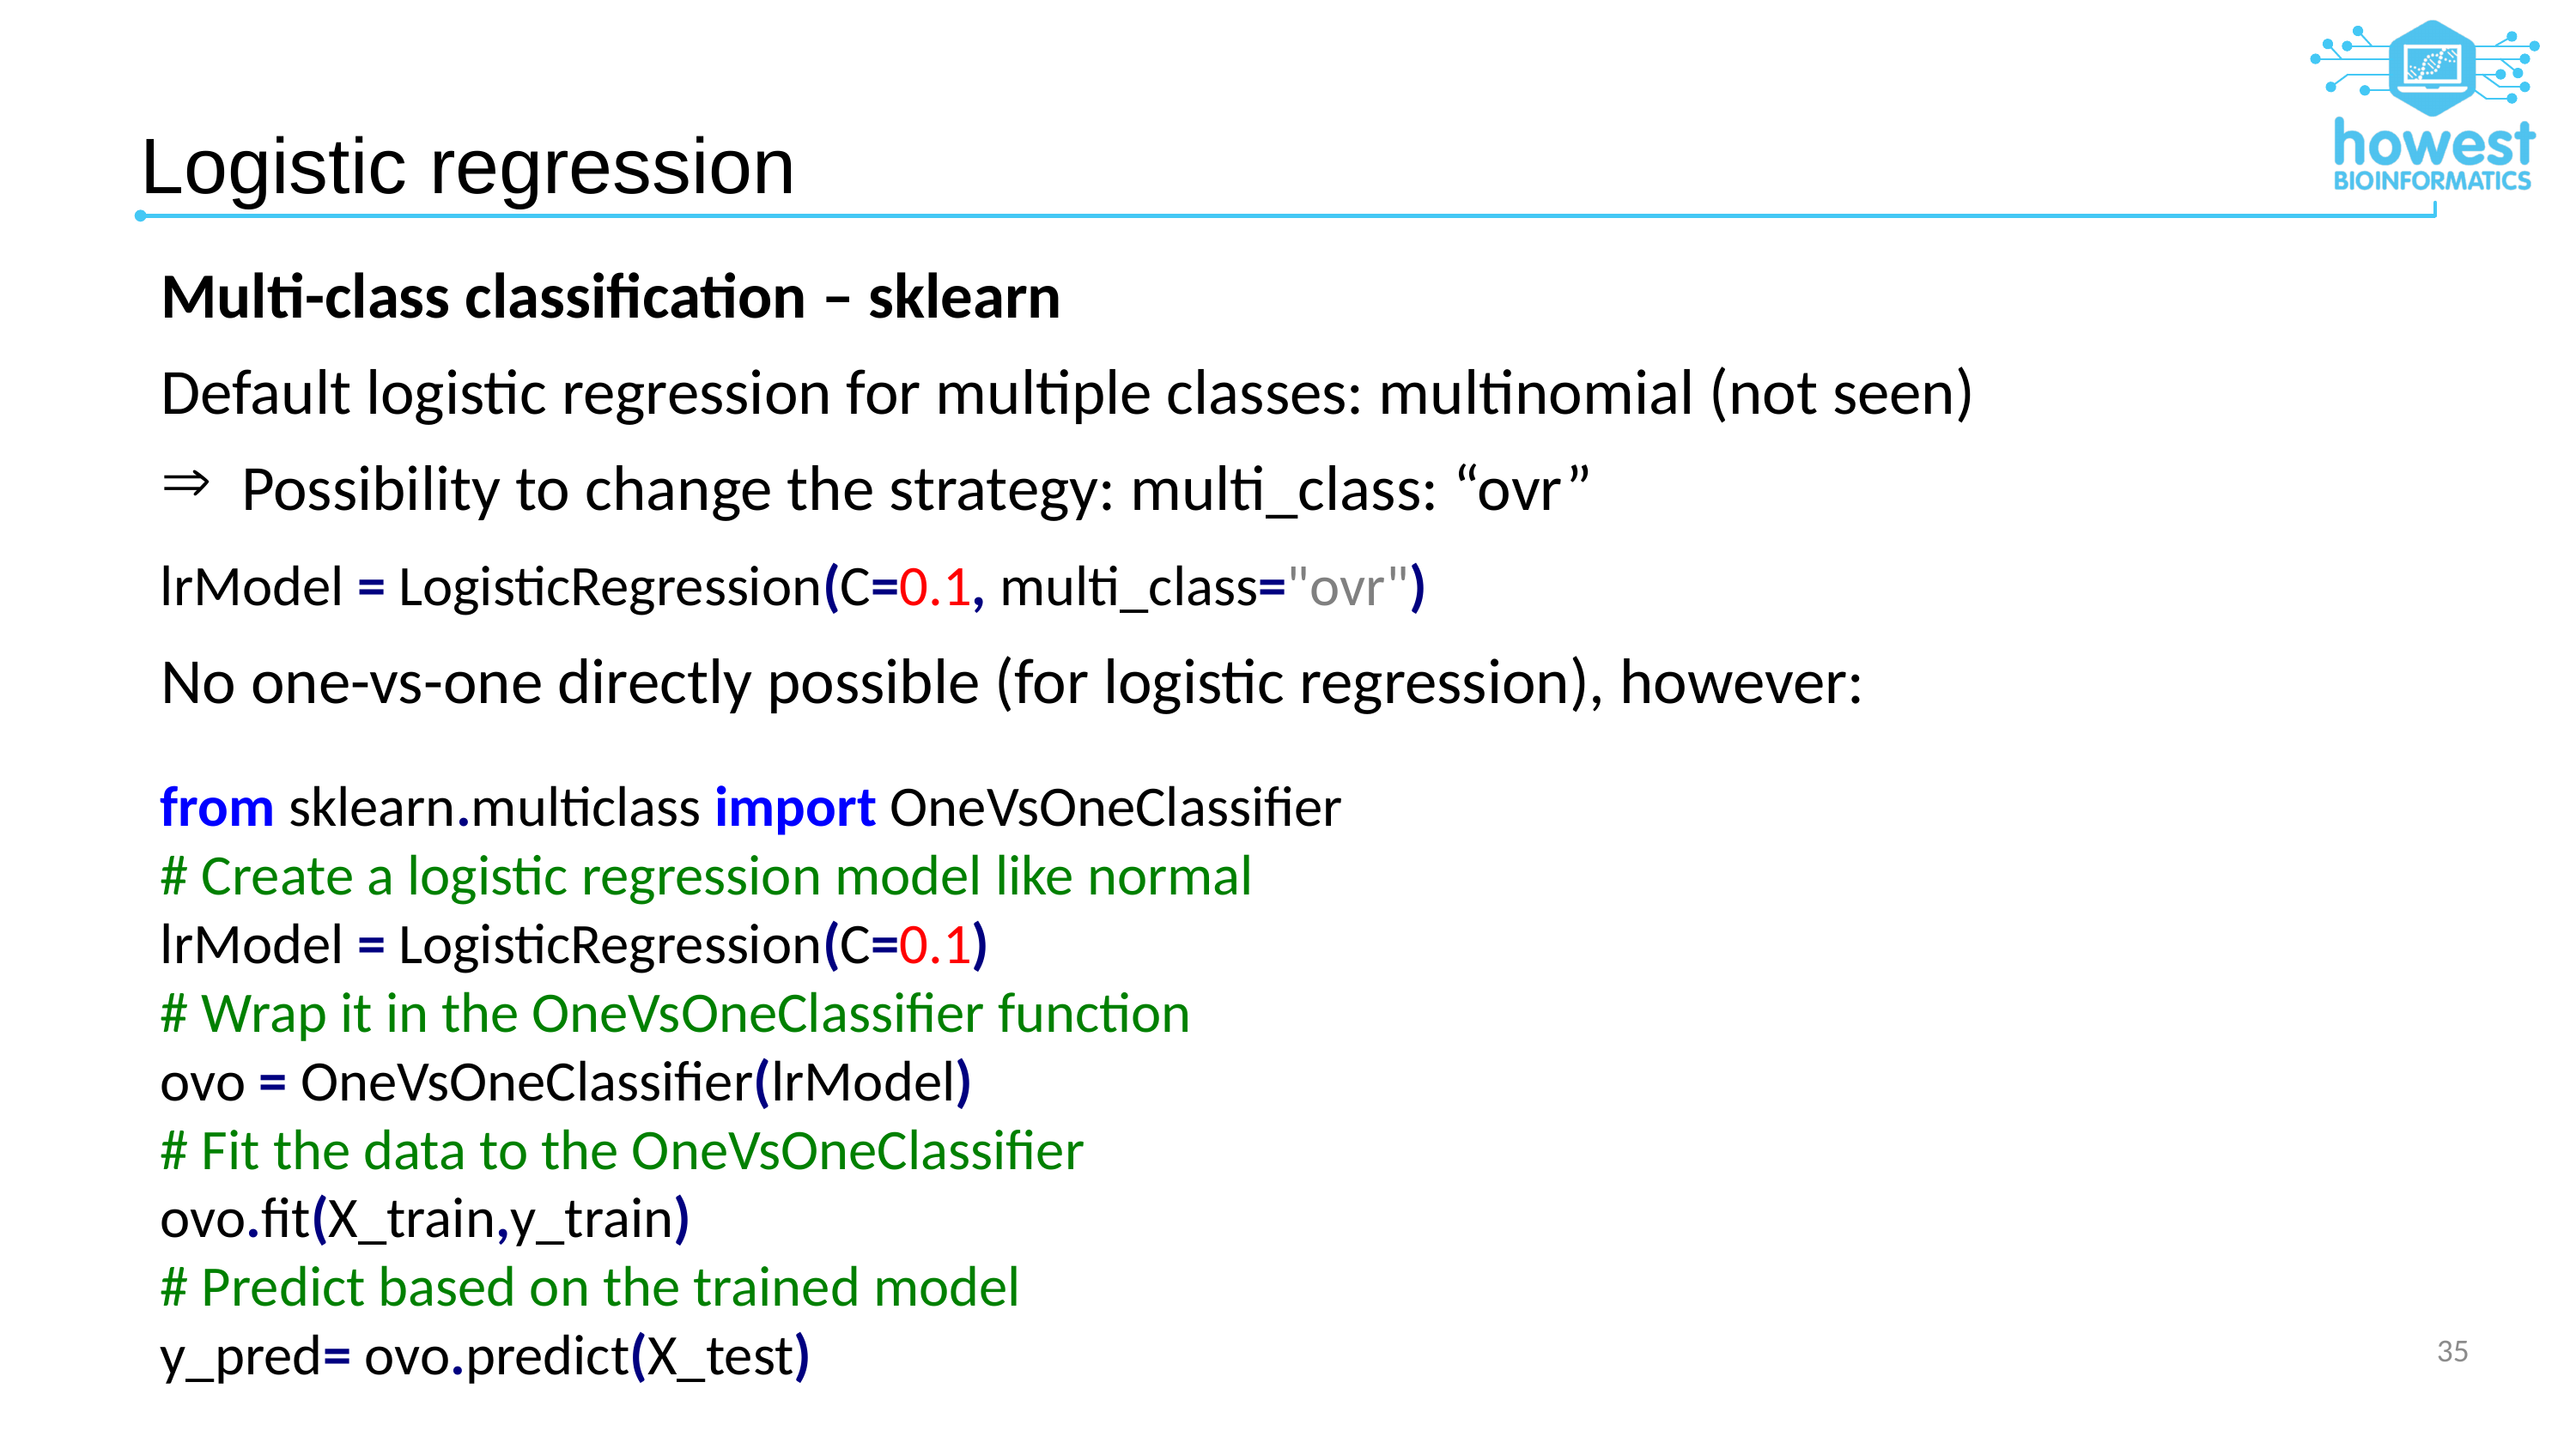

# Logistic regression
Multi-class classification – sklearn
Default logistic regression for multiple classes: multinomial (not seen)
Possibility to change the strategy: multi_class: “ovr”

No one-vs-one directly possible (for logistic regression), however:

lrModel = LogisticRegression(C=0.1, multi_class="ovr")
from sklearn.multiclass import OneVsOneClassifier
# Create a logistic regression model like normal
lrModel = LogisticRegression(C=0.1)
# Wrap it in the OneVsOneClassifier function
ovo = OneVsOneClassifier(lrModel)
# Fit the data to the OneVsOneClassifier
ovo.fit(X_train,y_train)
# Predict based on the trained model
y_pred= ovo.predict(X_test)

35